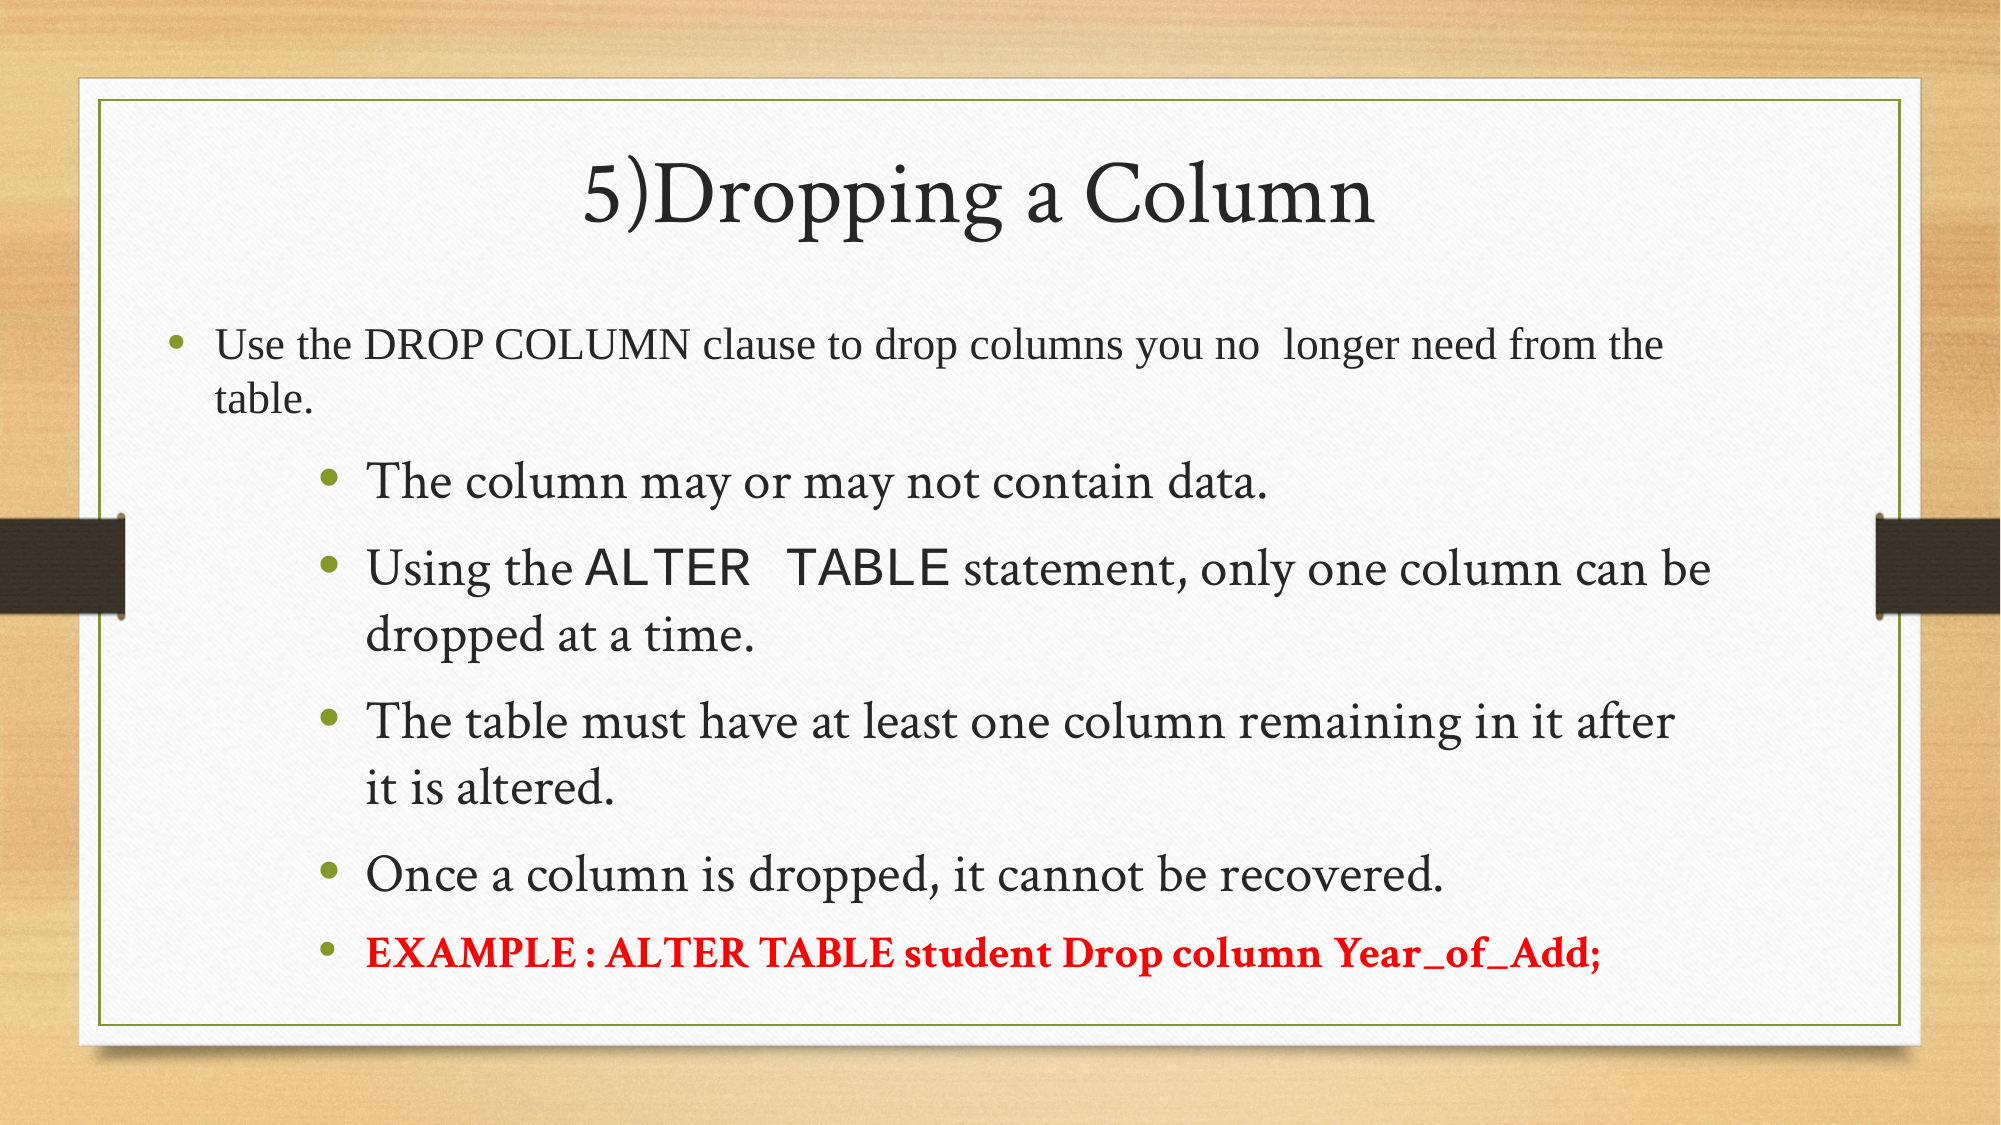

5)Dropping a Column
Use the DROP COLUMN clause to drop columns you no  longer need from the table.
The column may or may not contain data.
Using the ALTER TABLE statement, only one column can be dropped at a time.
The table must have at least one column remaining in it after it is altered.
Once a column is dropped, it cannot be recovered.
EXAMPLE : ALTER TABLE student Drop column Year_of_Add;